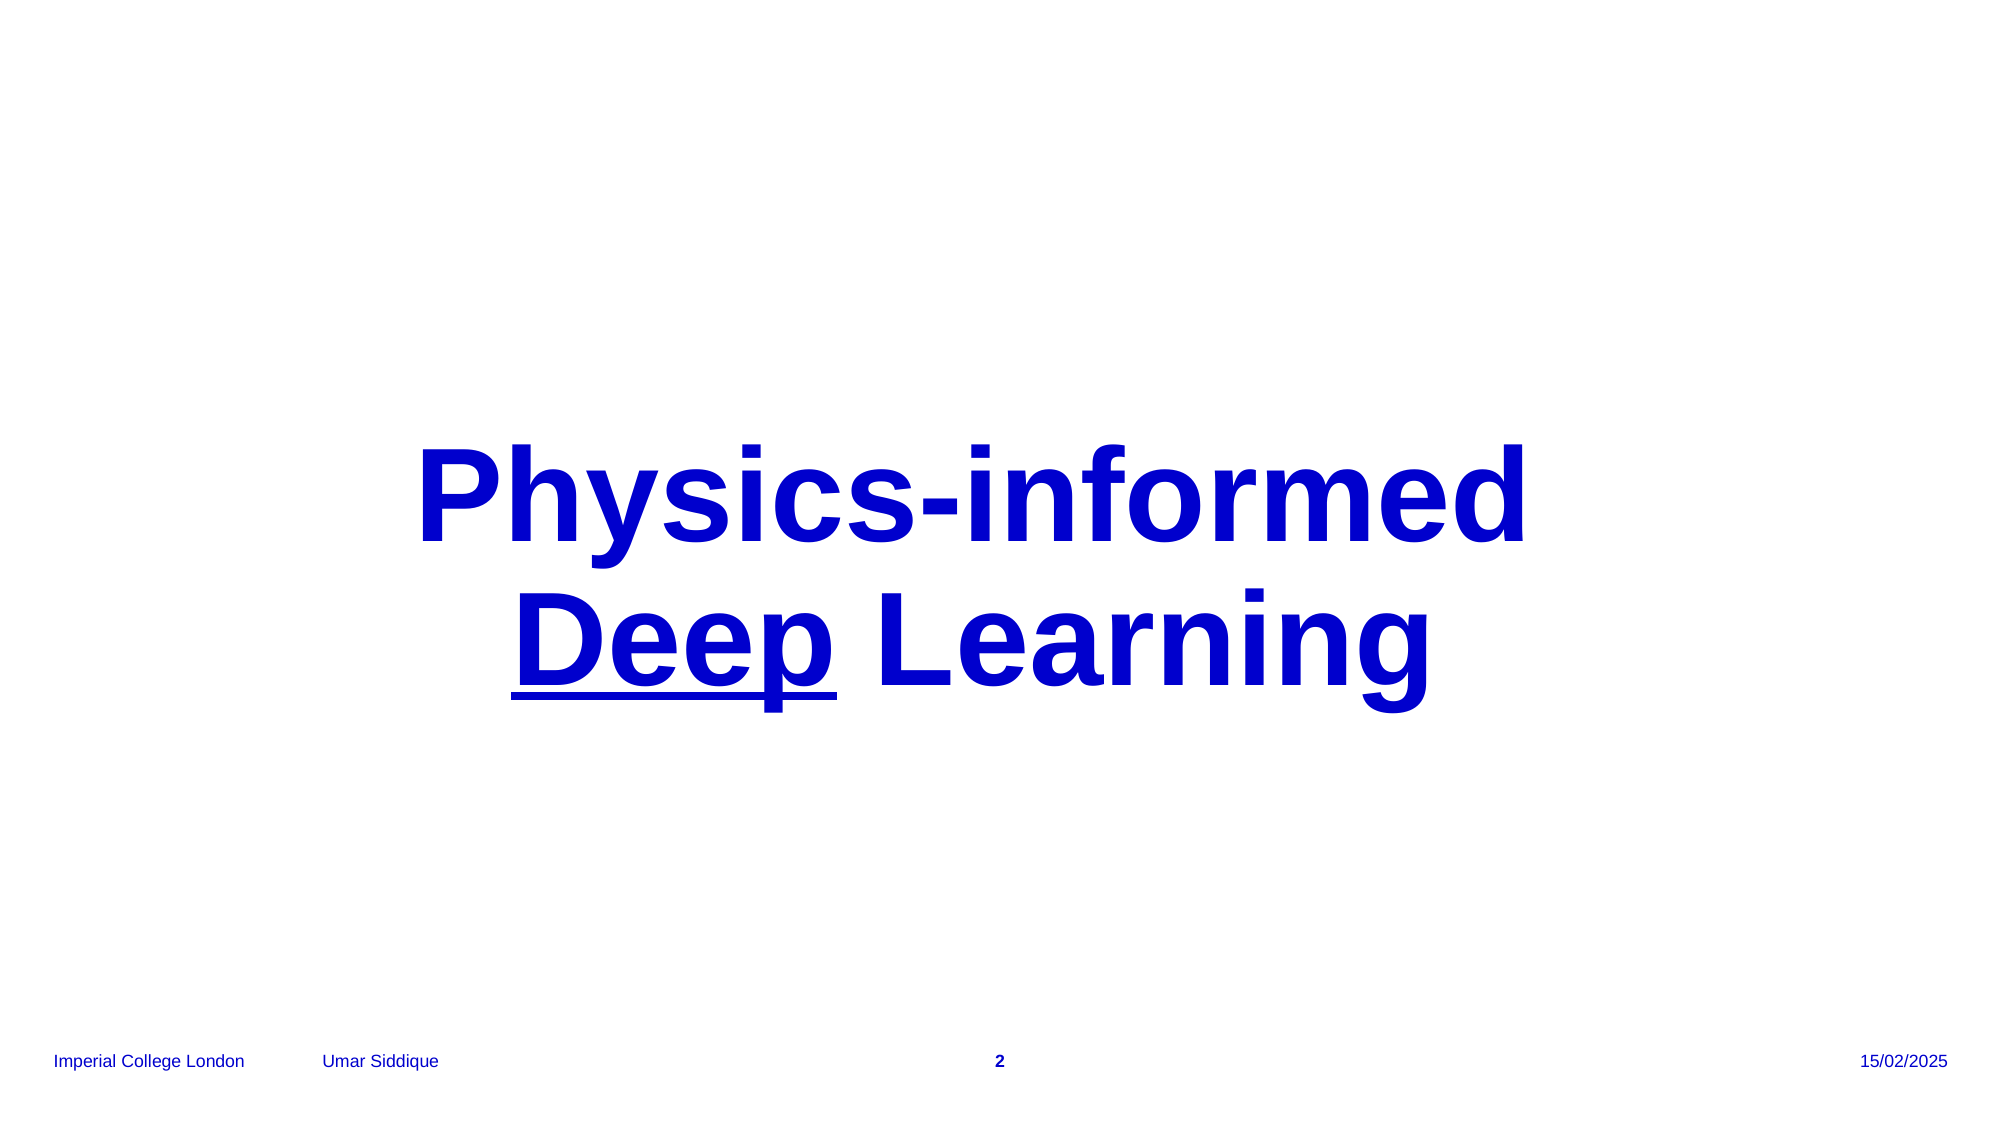

# Physics-informed Deep Learning
Umar Siddique
2
15/02/2025